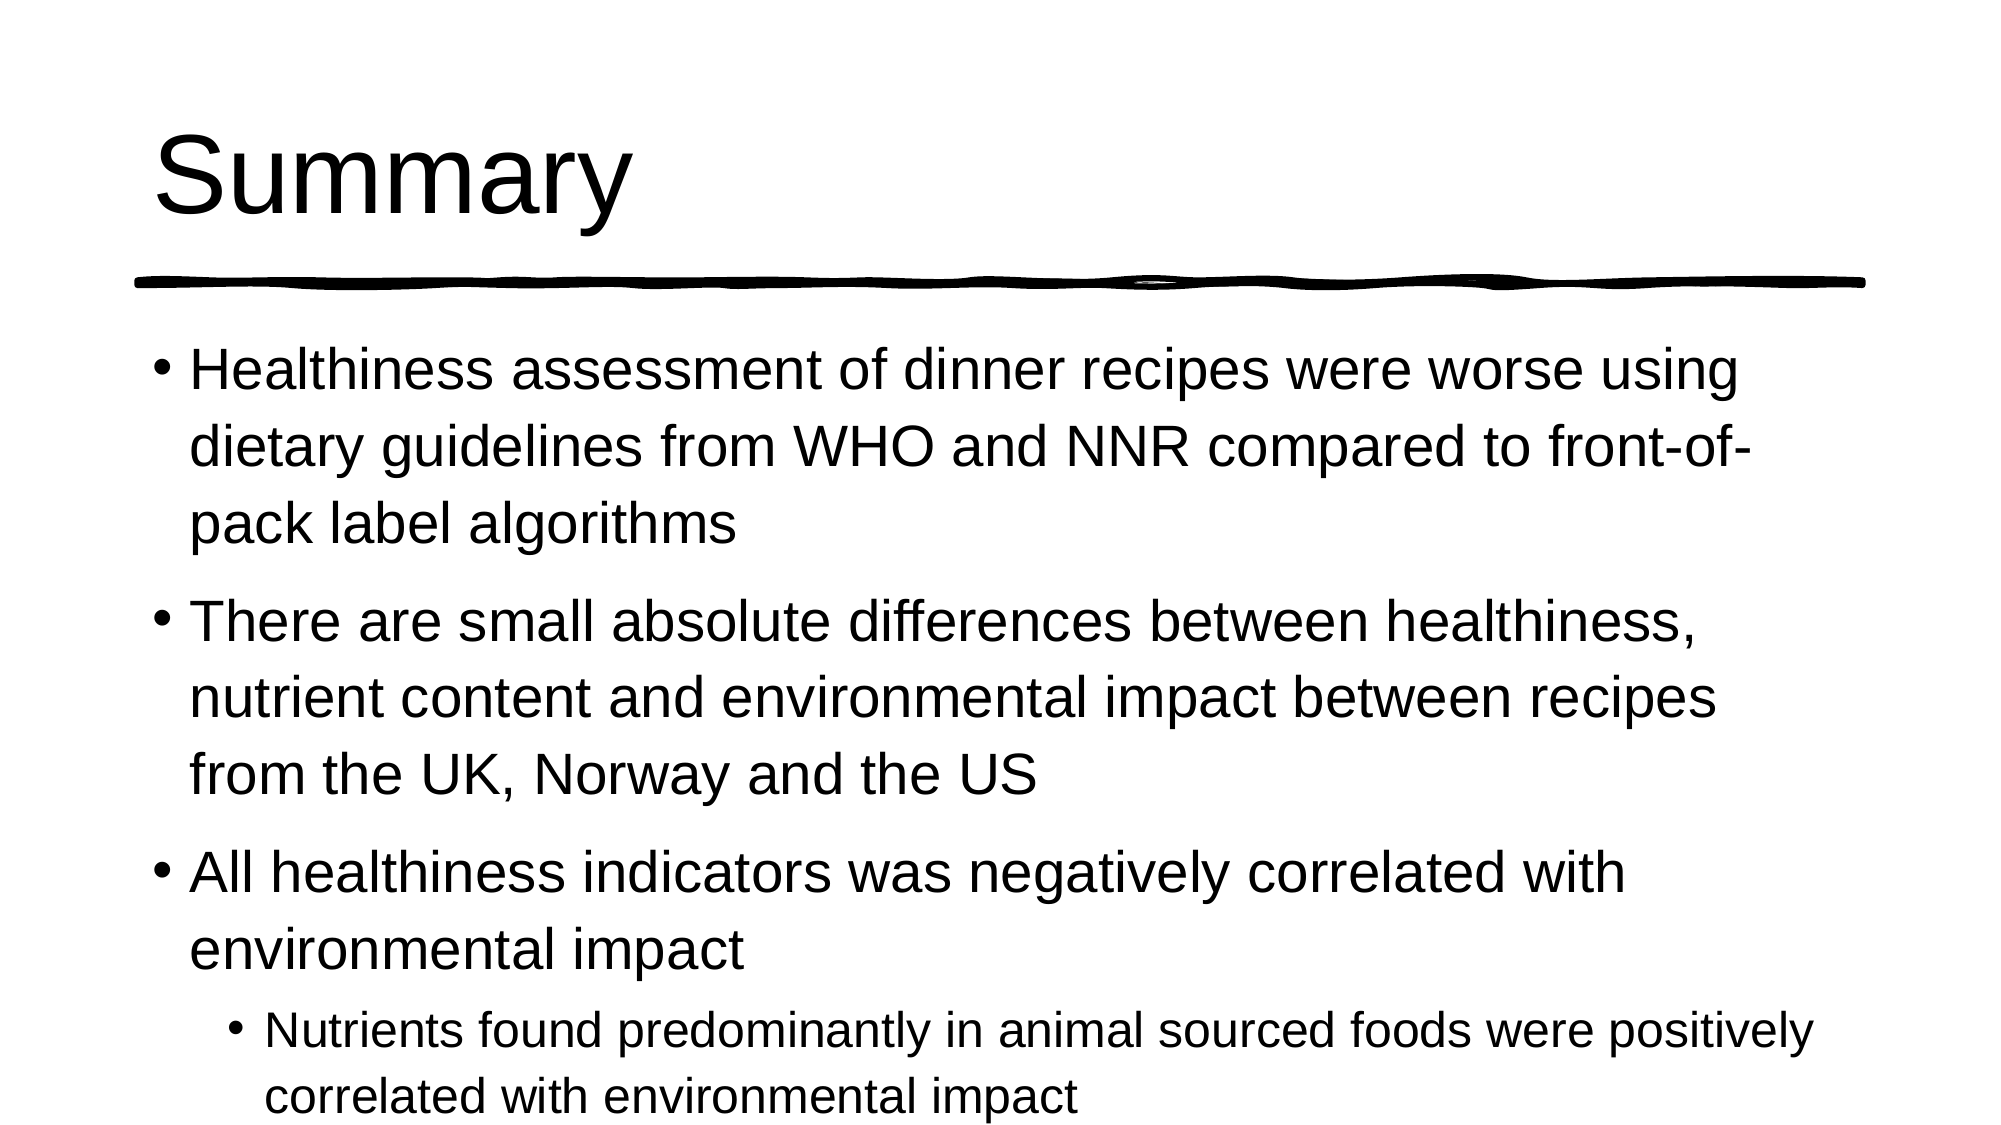

# Summary
Healthiness assessment of dinner recipes were worse using dietary guidelines from WHO and NNR compared to front-of-pack label algorithms
There are small absolute differences between healthiness, nutrient content and environmental impact between recipes from the UK, Norway and the US
All healthiness indicators was negatively correlated with environmental impact
Nutrients found predominantly in animal sourced foods were positively correlated with environmental impact
Nutrients found predominantly in plant based foods were negatively correlated with environmental impact